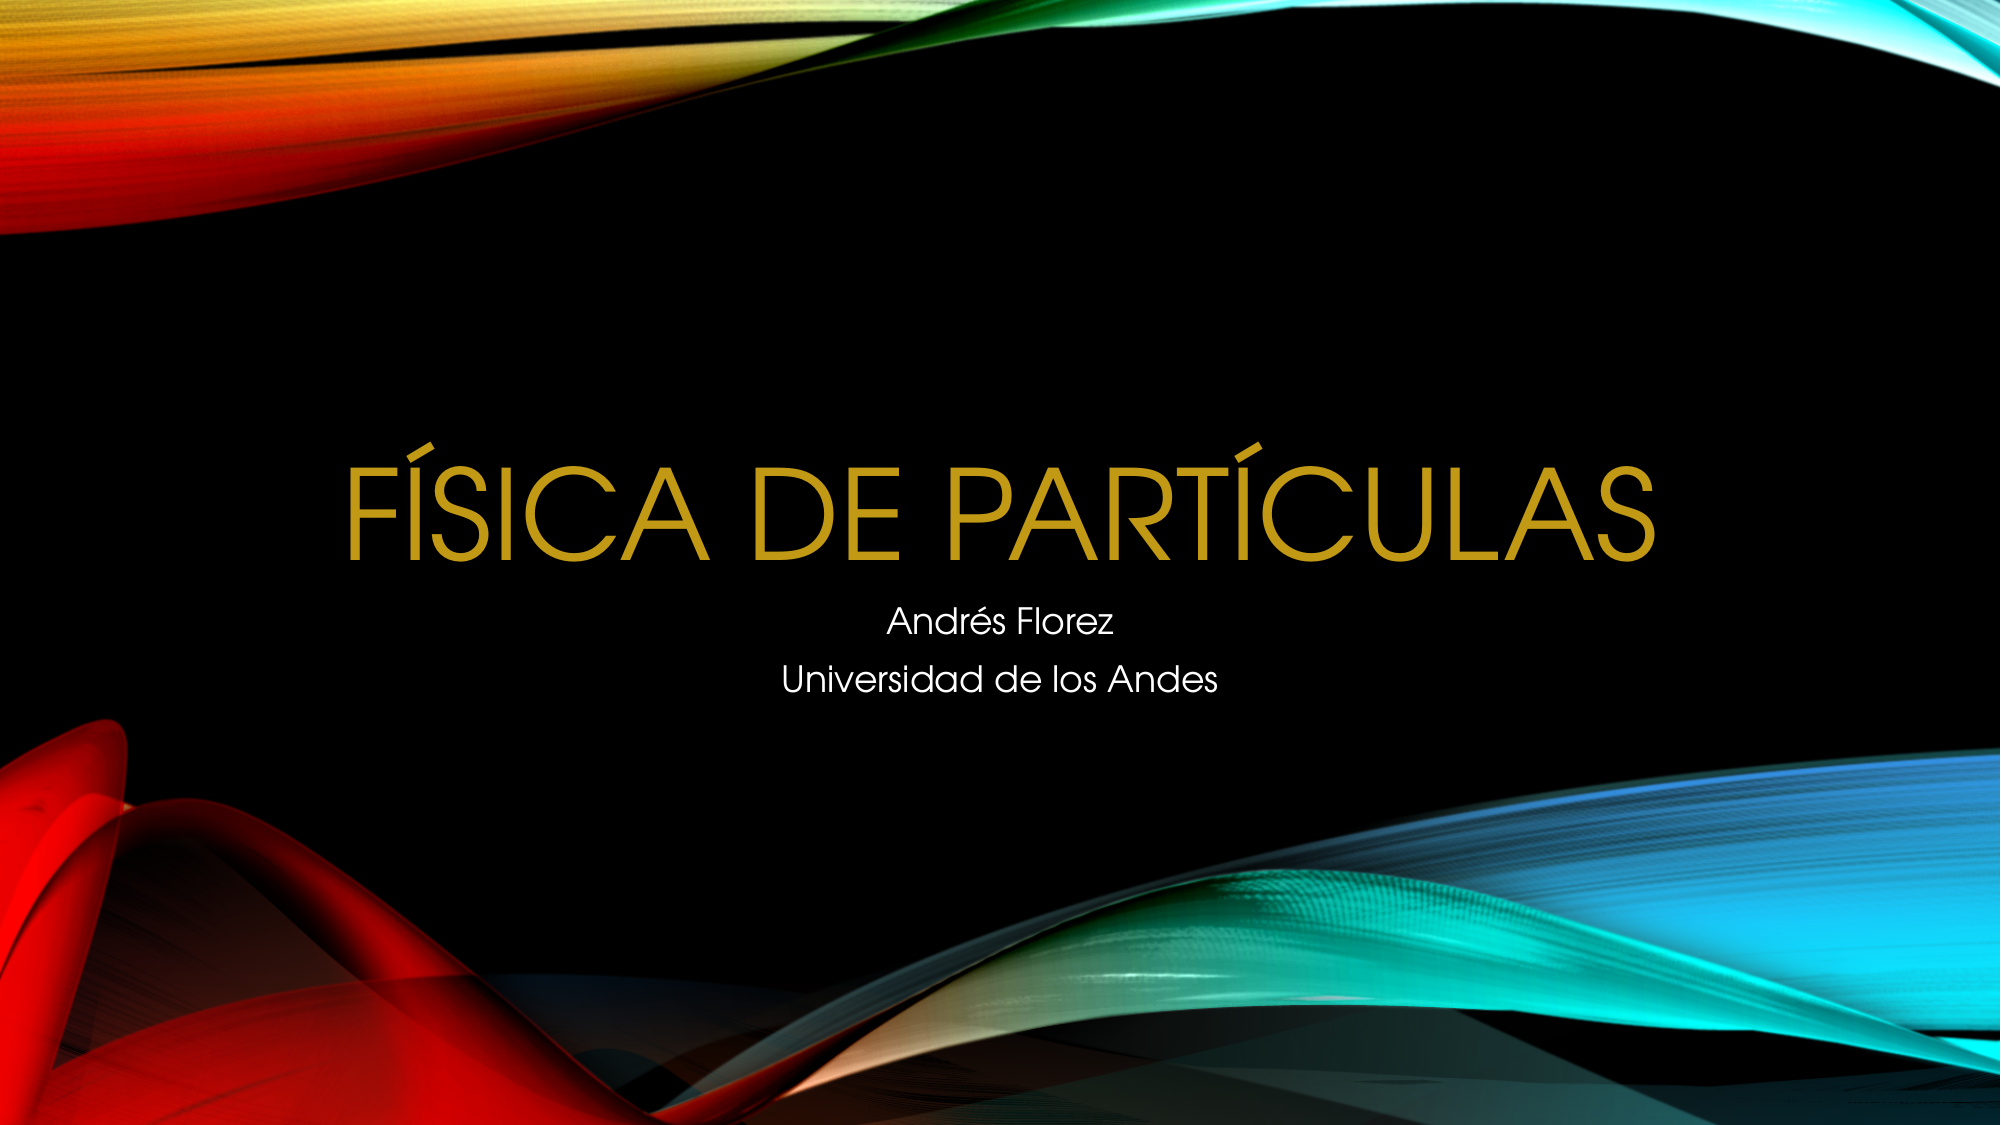

# Física de partículas
Andrés Florez
Universidad de los Andes